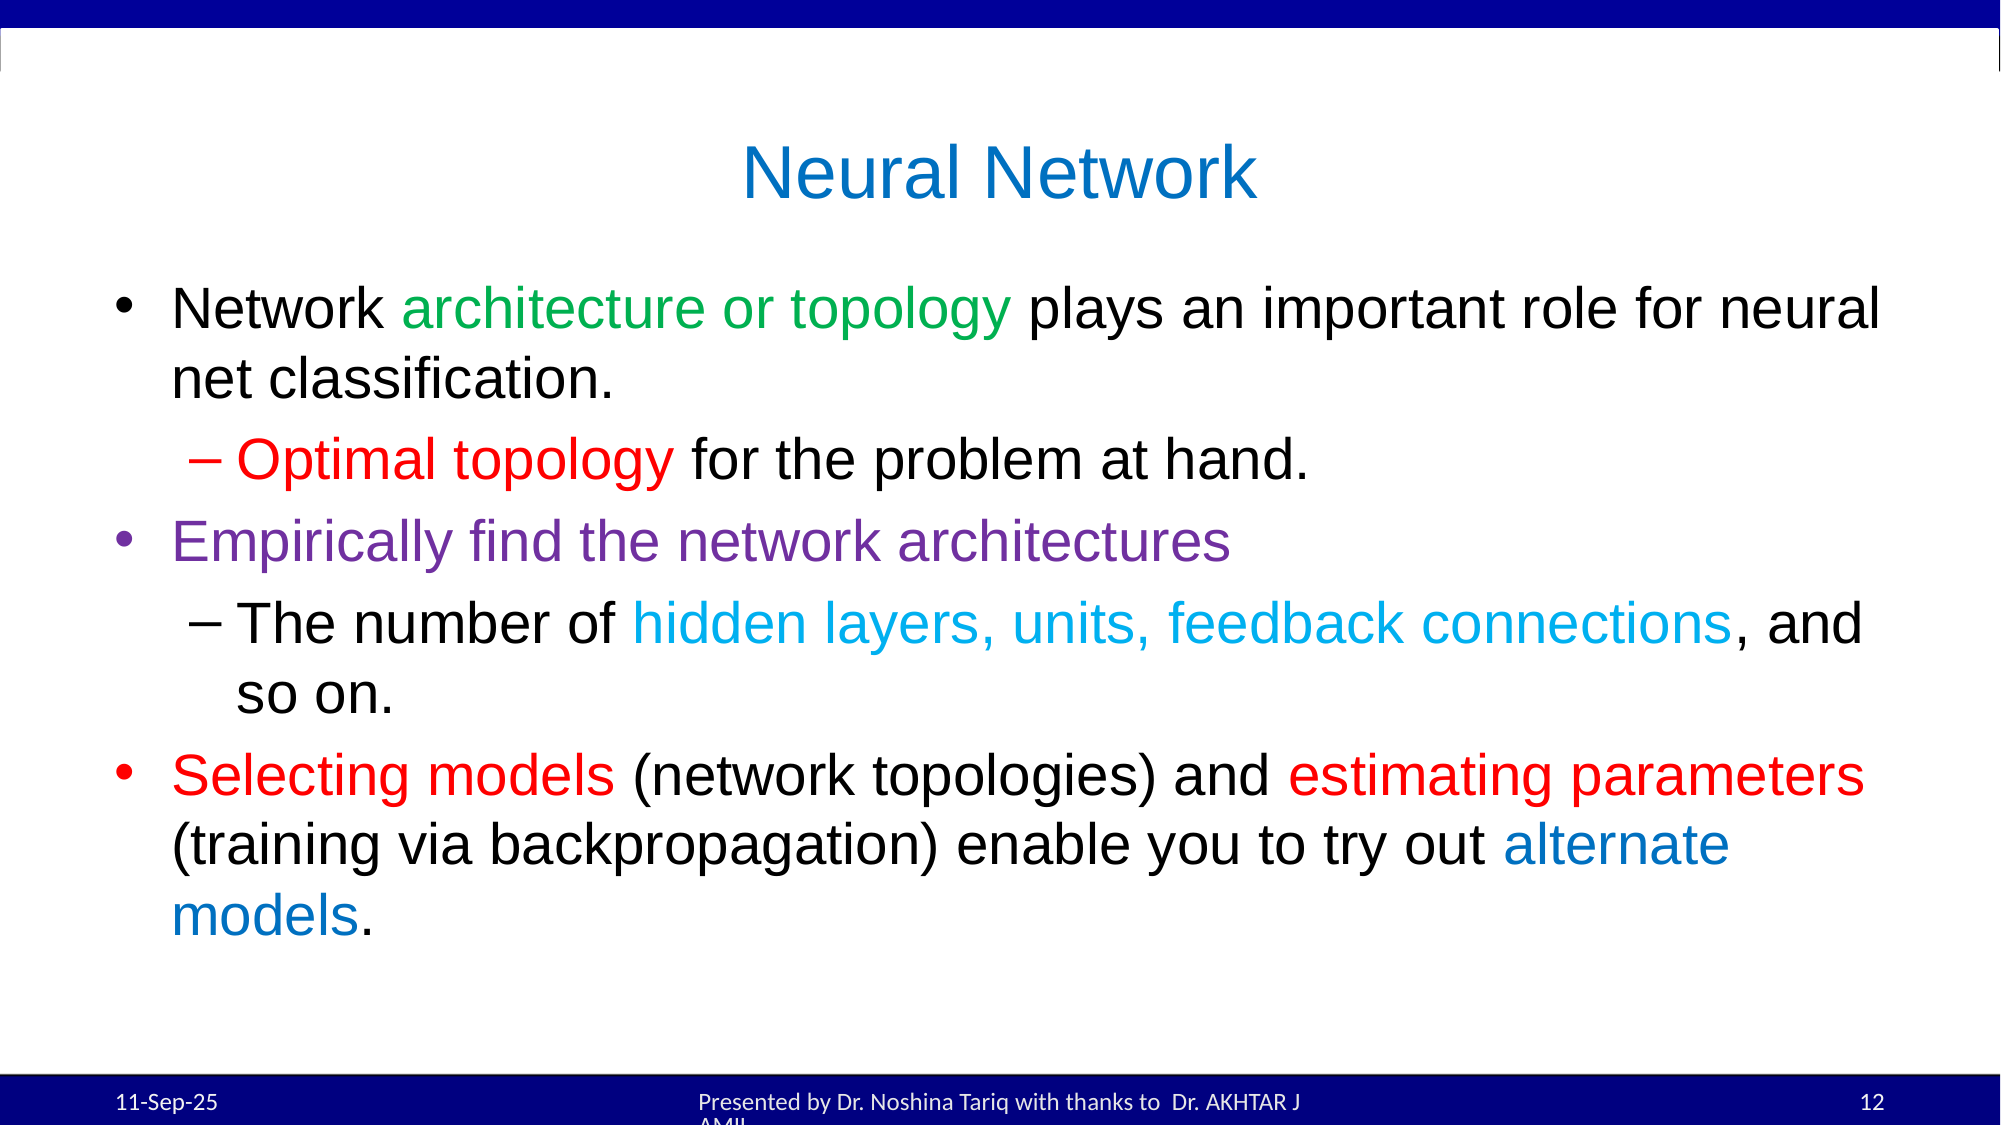

# Neural Network
Network architecture or topology plays an important role for neural net classification.
Optimal topology for the problem at hand.
Empirically find the network architectures
The number of hidden layers, units, feedback connections, and so on.
Selecting models (network topologies) and estimating parameters (training via backpropagation) enable you to try out alternate models.

11-Sep-25
Presented by Dr. Noshina Tariq with thanks to  Dr. AKHTAR JAMIL
12